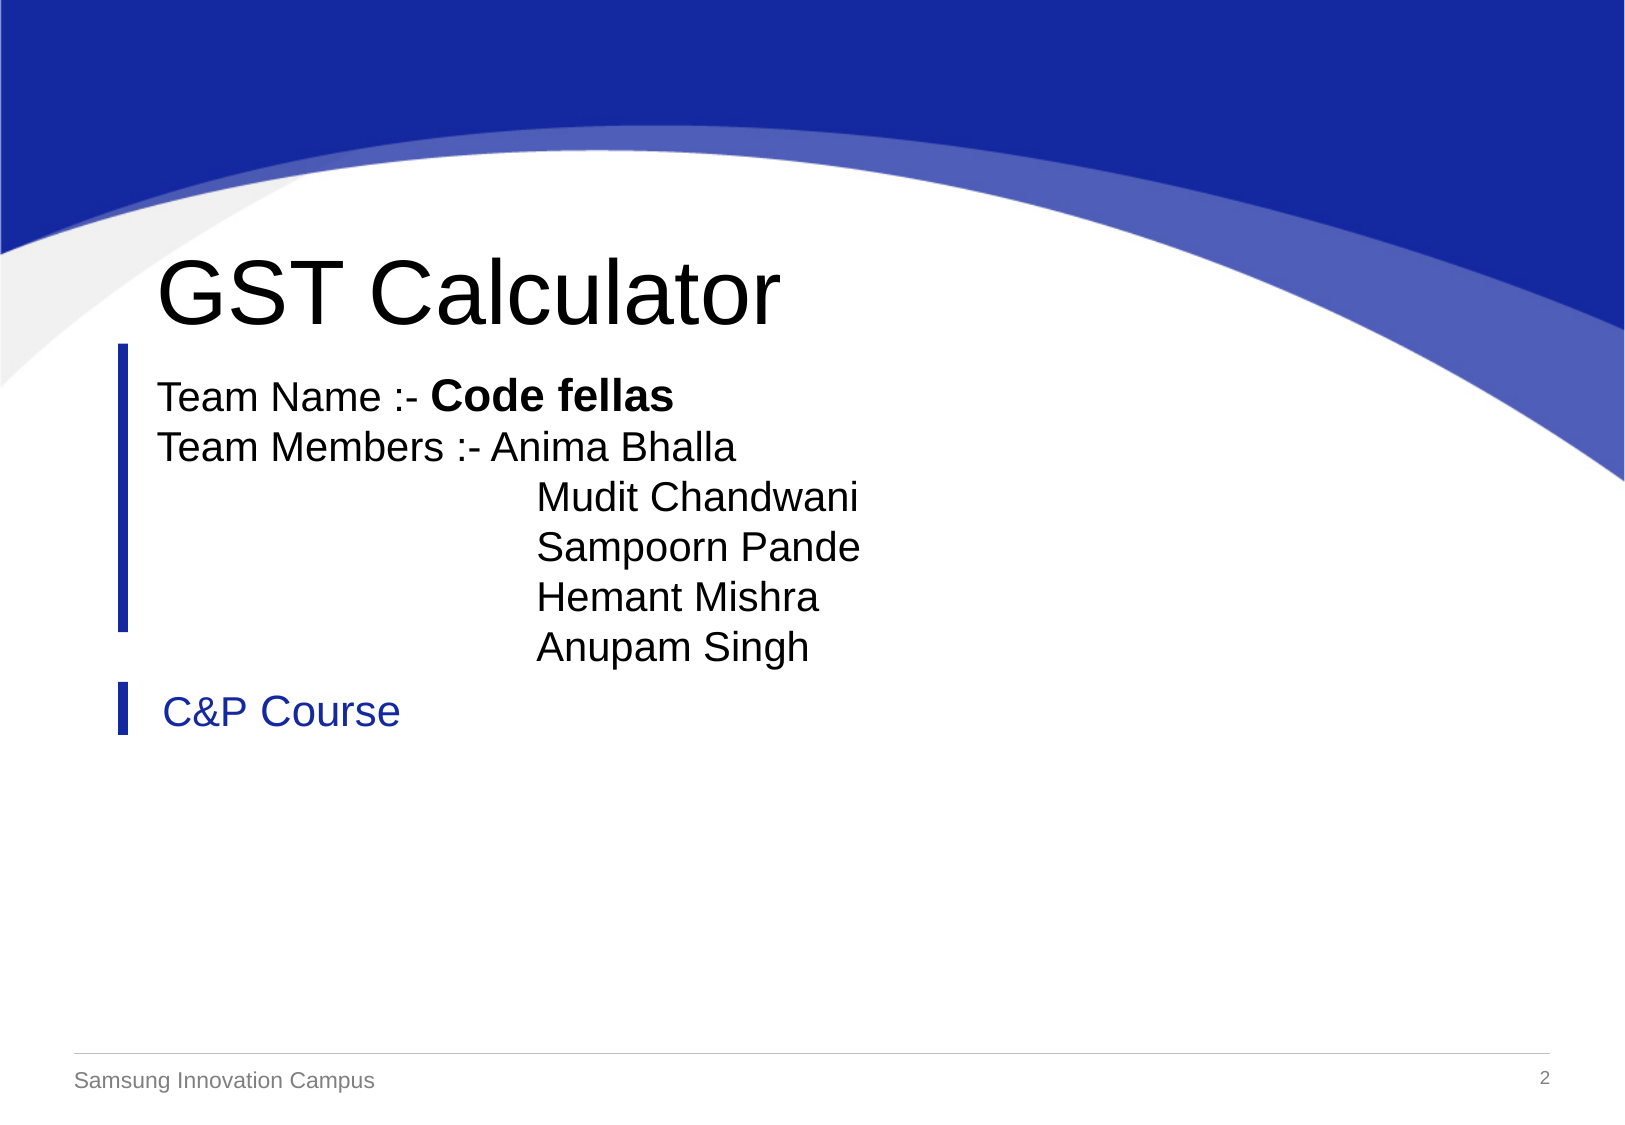

GST Calculator
Team Name :- Code fellas
Team Members :- Anima Bhalla
                                 Mudit Chandwani
                                 Sampoorn Pande
                                 Hemant Mishra
                                 Anupam Singh